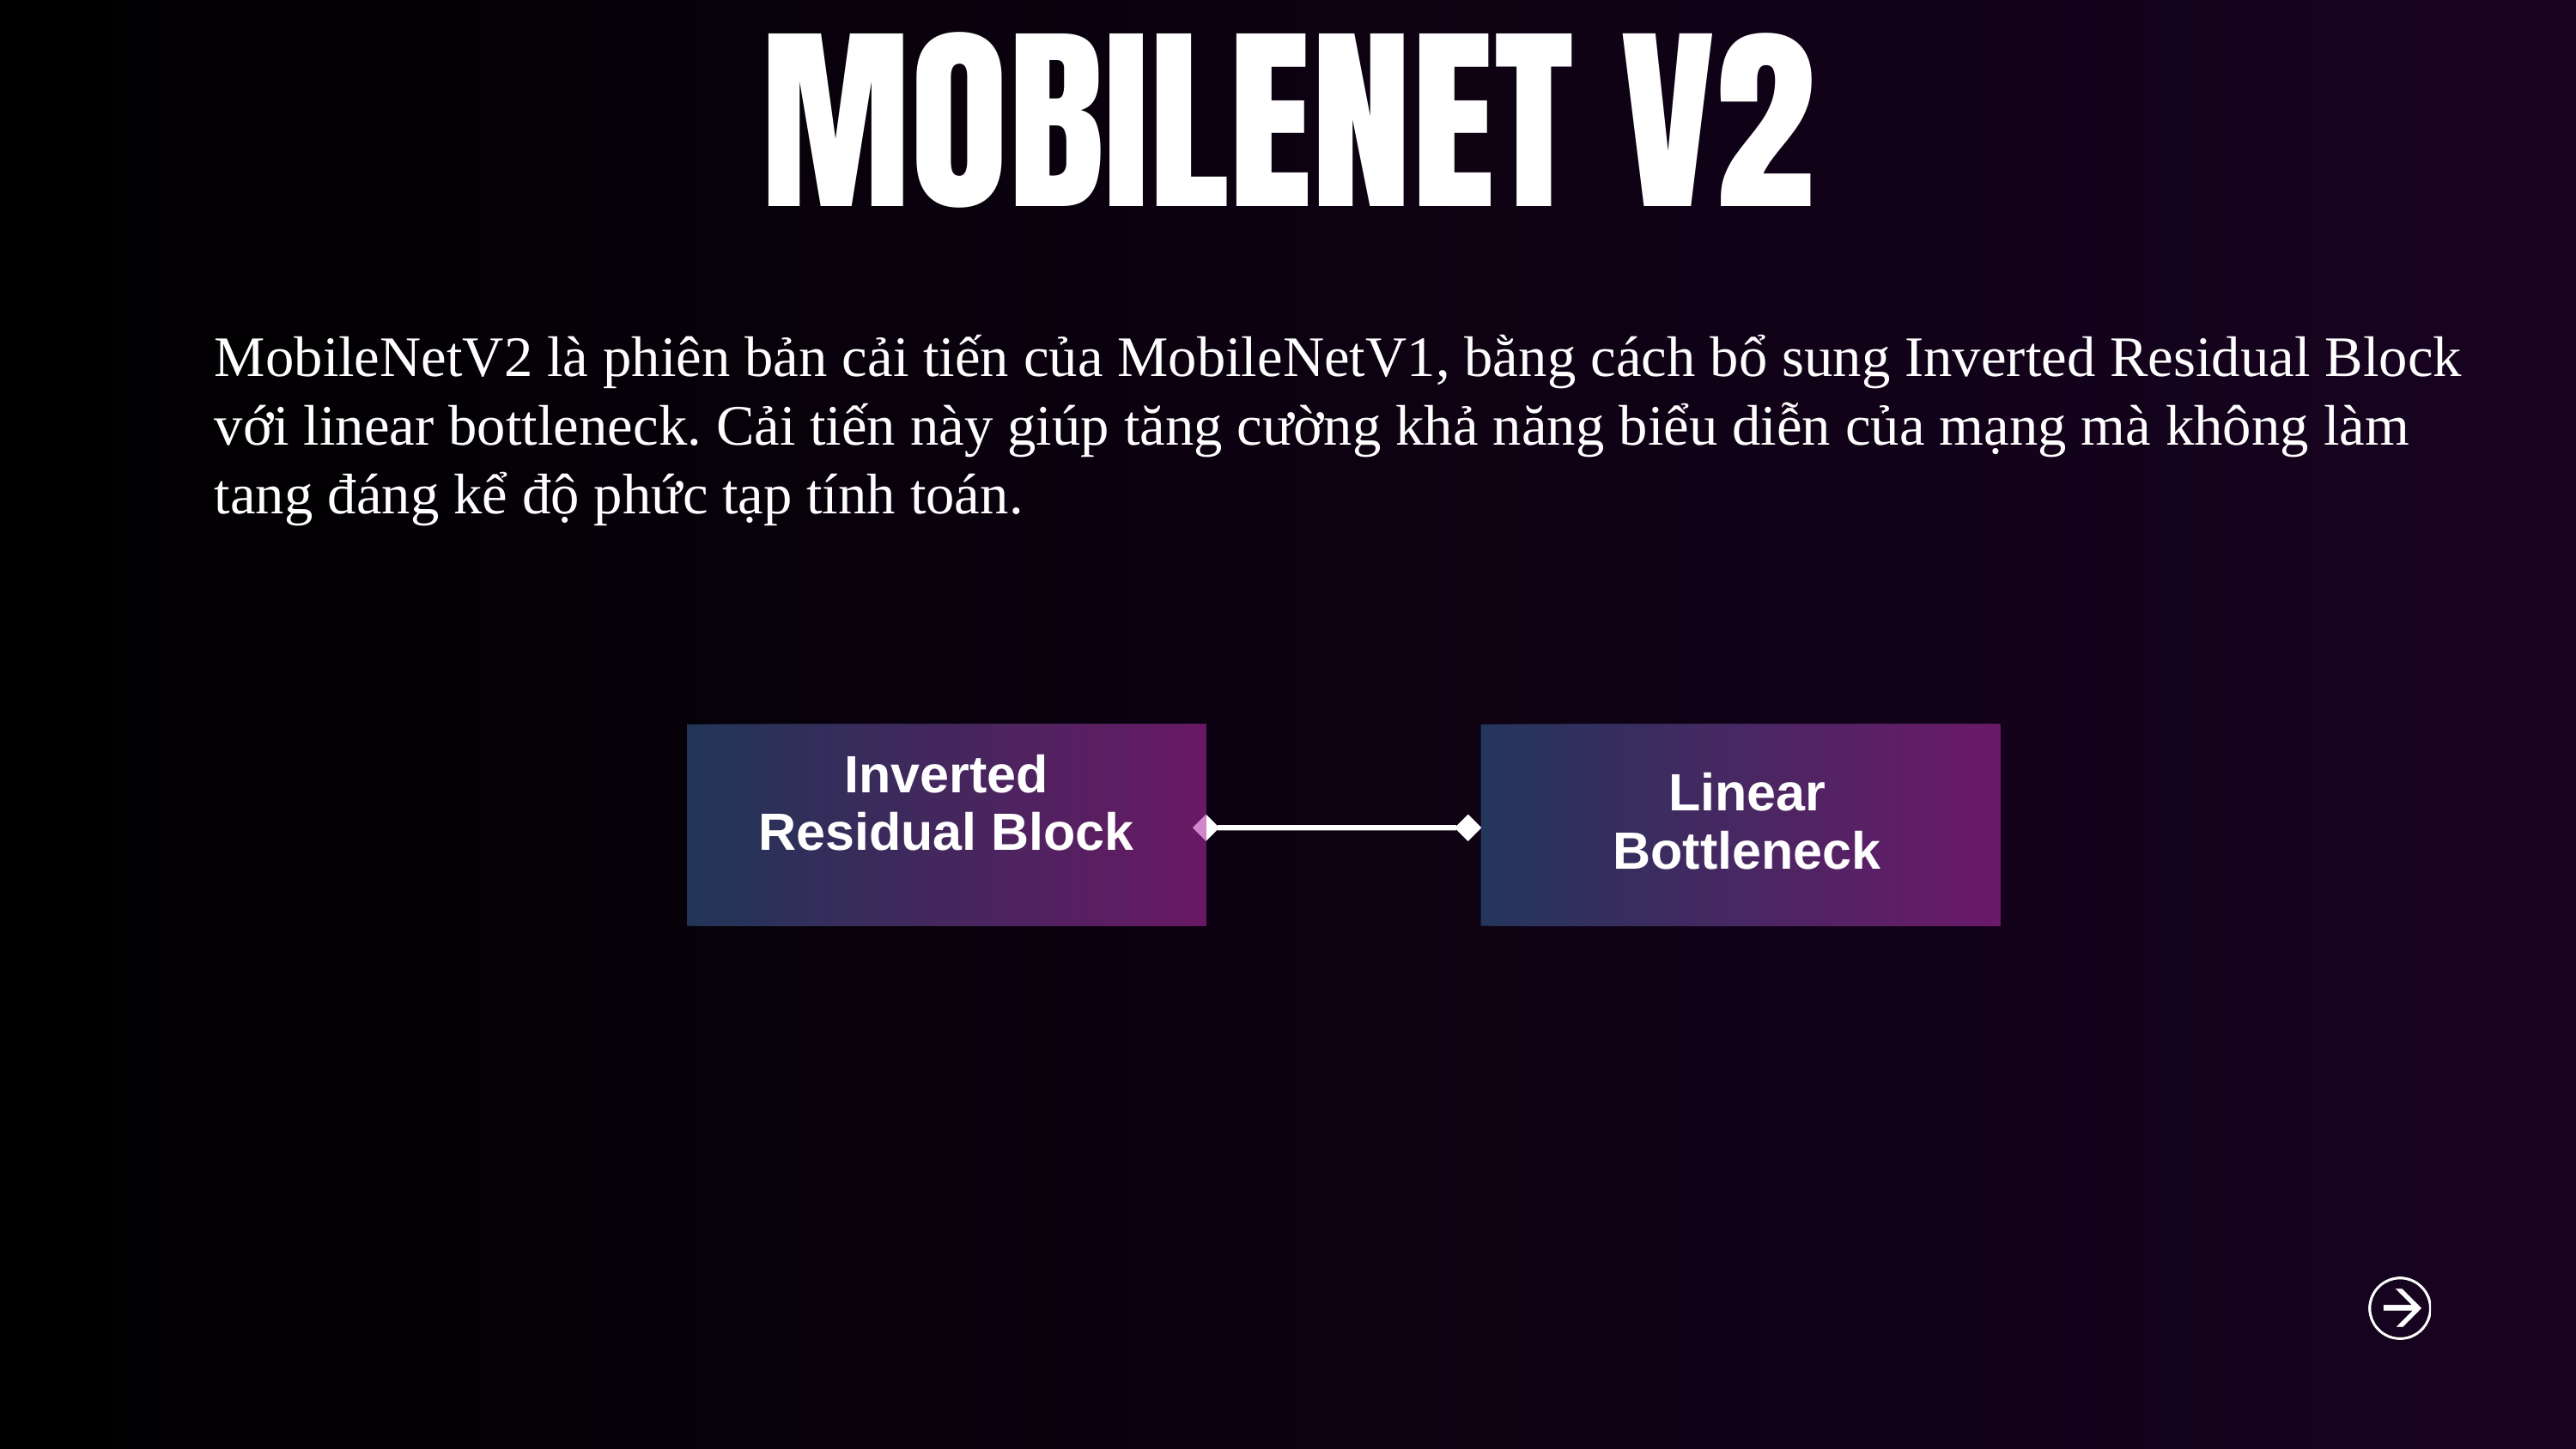

MOBILENET V2
MobileNetV2 là phiên bản cải tiến của MobileNetV1, bằng cách bổ sung Inverted Residual Block với linear bottleneck. Cải tiến này giúp tăng cường khả năng biểu diễn của mạng mà không làm tang đáng kể độ phức tạp tính toán.

Inverted Residual Block

Linear Bottleneck